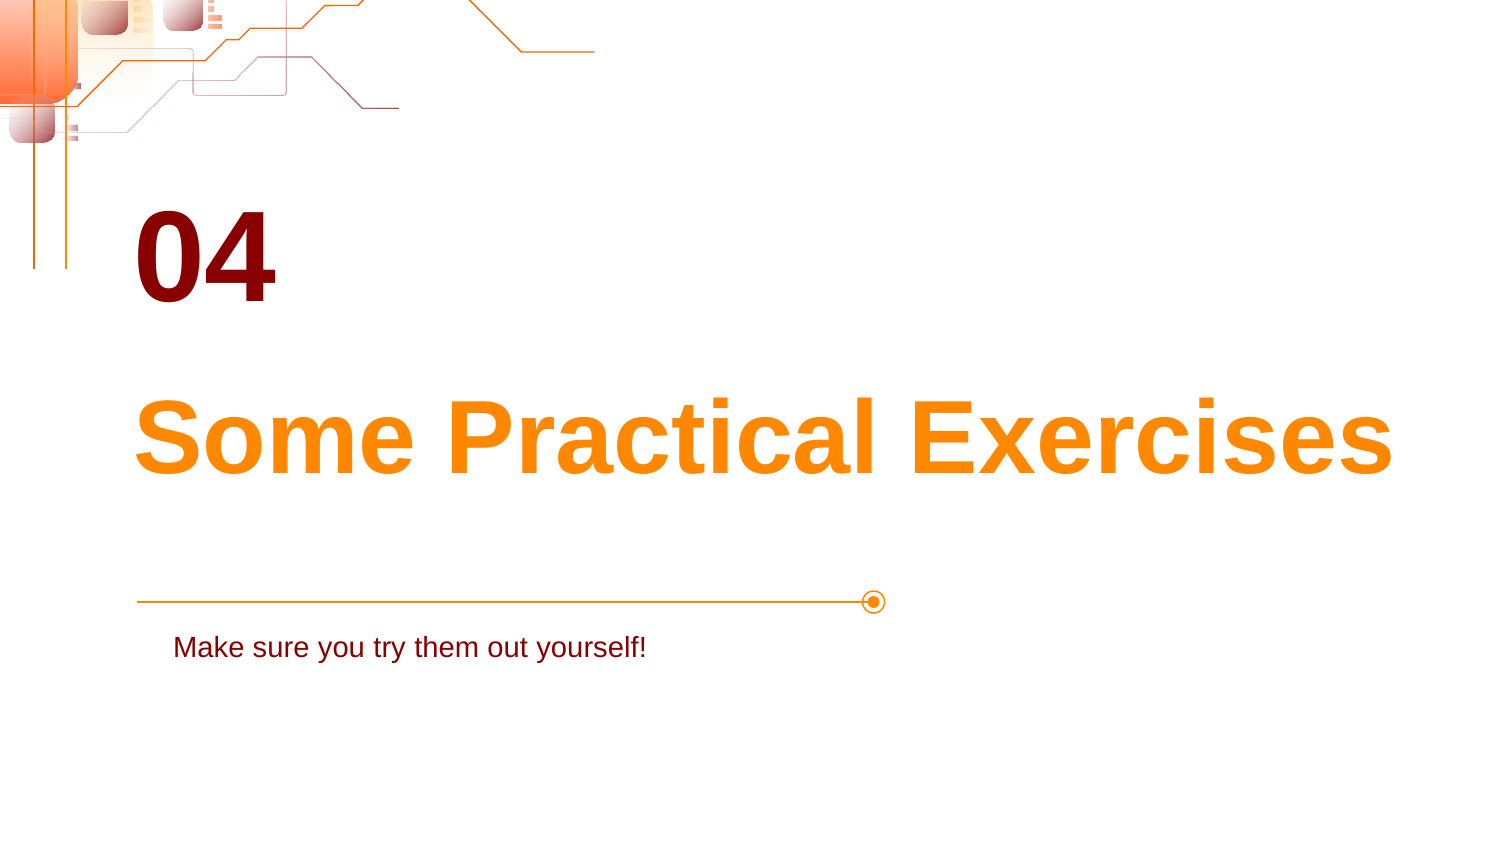

04
# Some Practical Exercises

Make sure you try them out yourself!